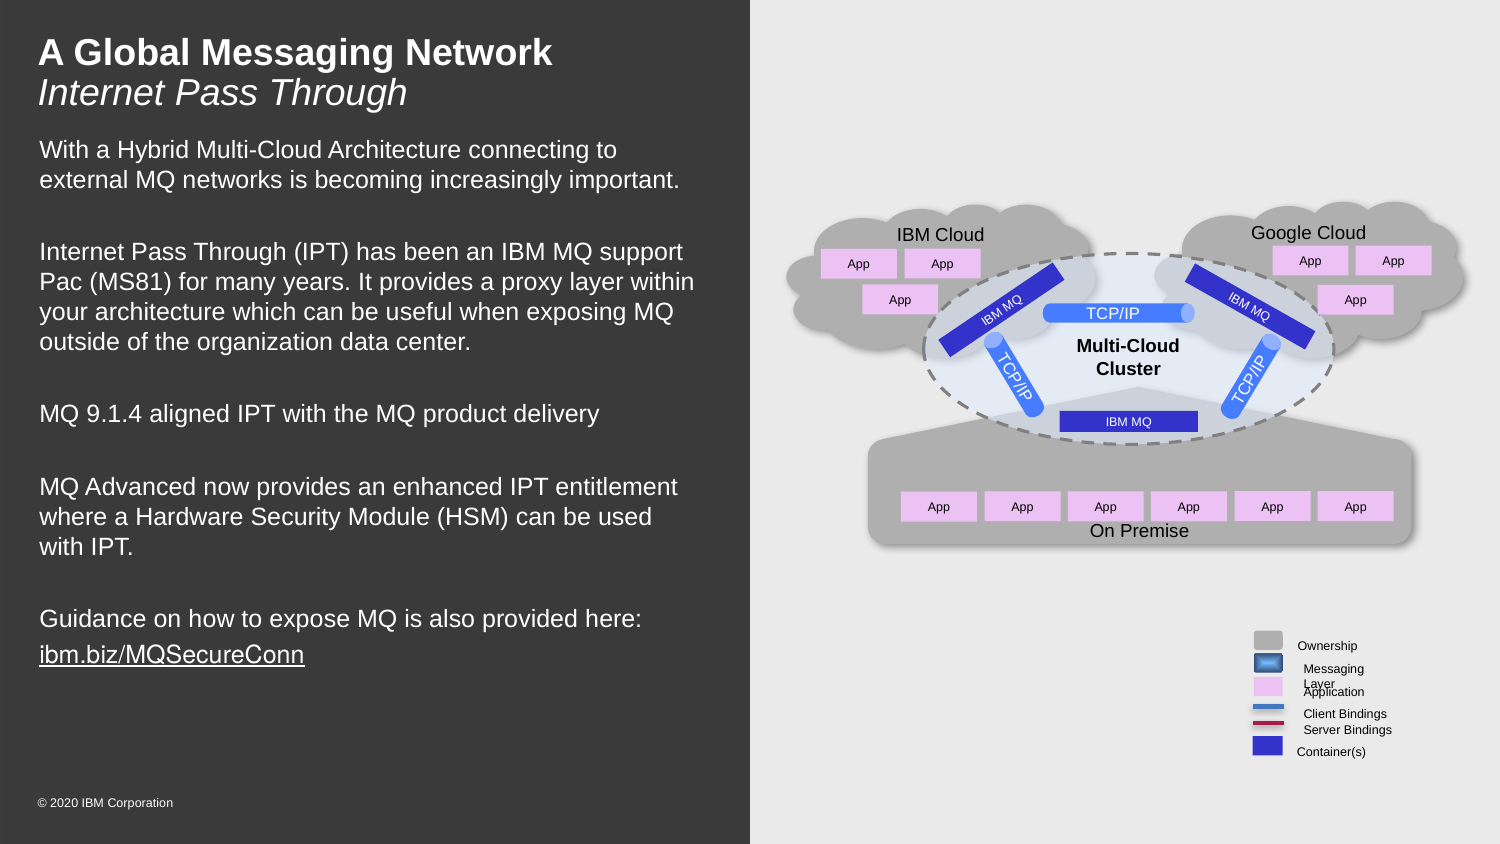

# A Global Messaging Network Internet Pass Through
With a Hybrid Multi-Cloud Architecture connecting to external MQ networks is becoming increasingly important.

Internet Pass Through (IPT) has been an IBM MQ support Pac (MS81) for many years. It provides a proxy layer within your architecture which can be useful when exposing MQ outside of the organization data center.

MQ 9.1.4 aligned IPT with the MQ product delivery

MQ Advanced now provides an enhanced IPT entitlement where a Hardware Security Module (HSM) can be used with IPT.

Guidance on how to expose MQ is also provided here:
ibm.biz/MQSecureConn

Google Cloud

IBM Cloud
TCP/IP
App
App
App
App

App
App
IBM MQ
IBM MQ
Multi-Cloud Cluster
TCP/IP
TCP/IP

IBM MQ

App
App
App
App
App
App
On Premise

Ownership

Messaging Layer

Application
Client Bindings
Server Bindings

Container(s)
© 2020 IBM Corporation